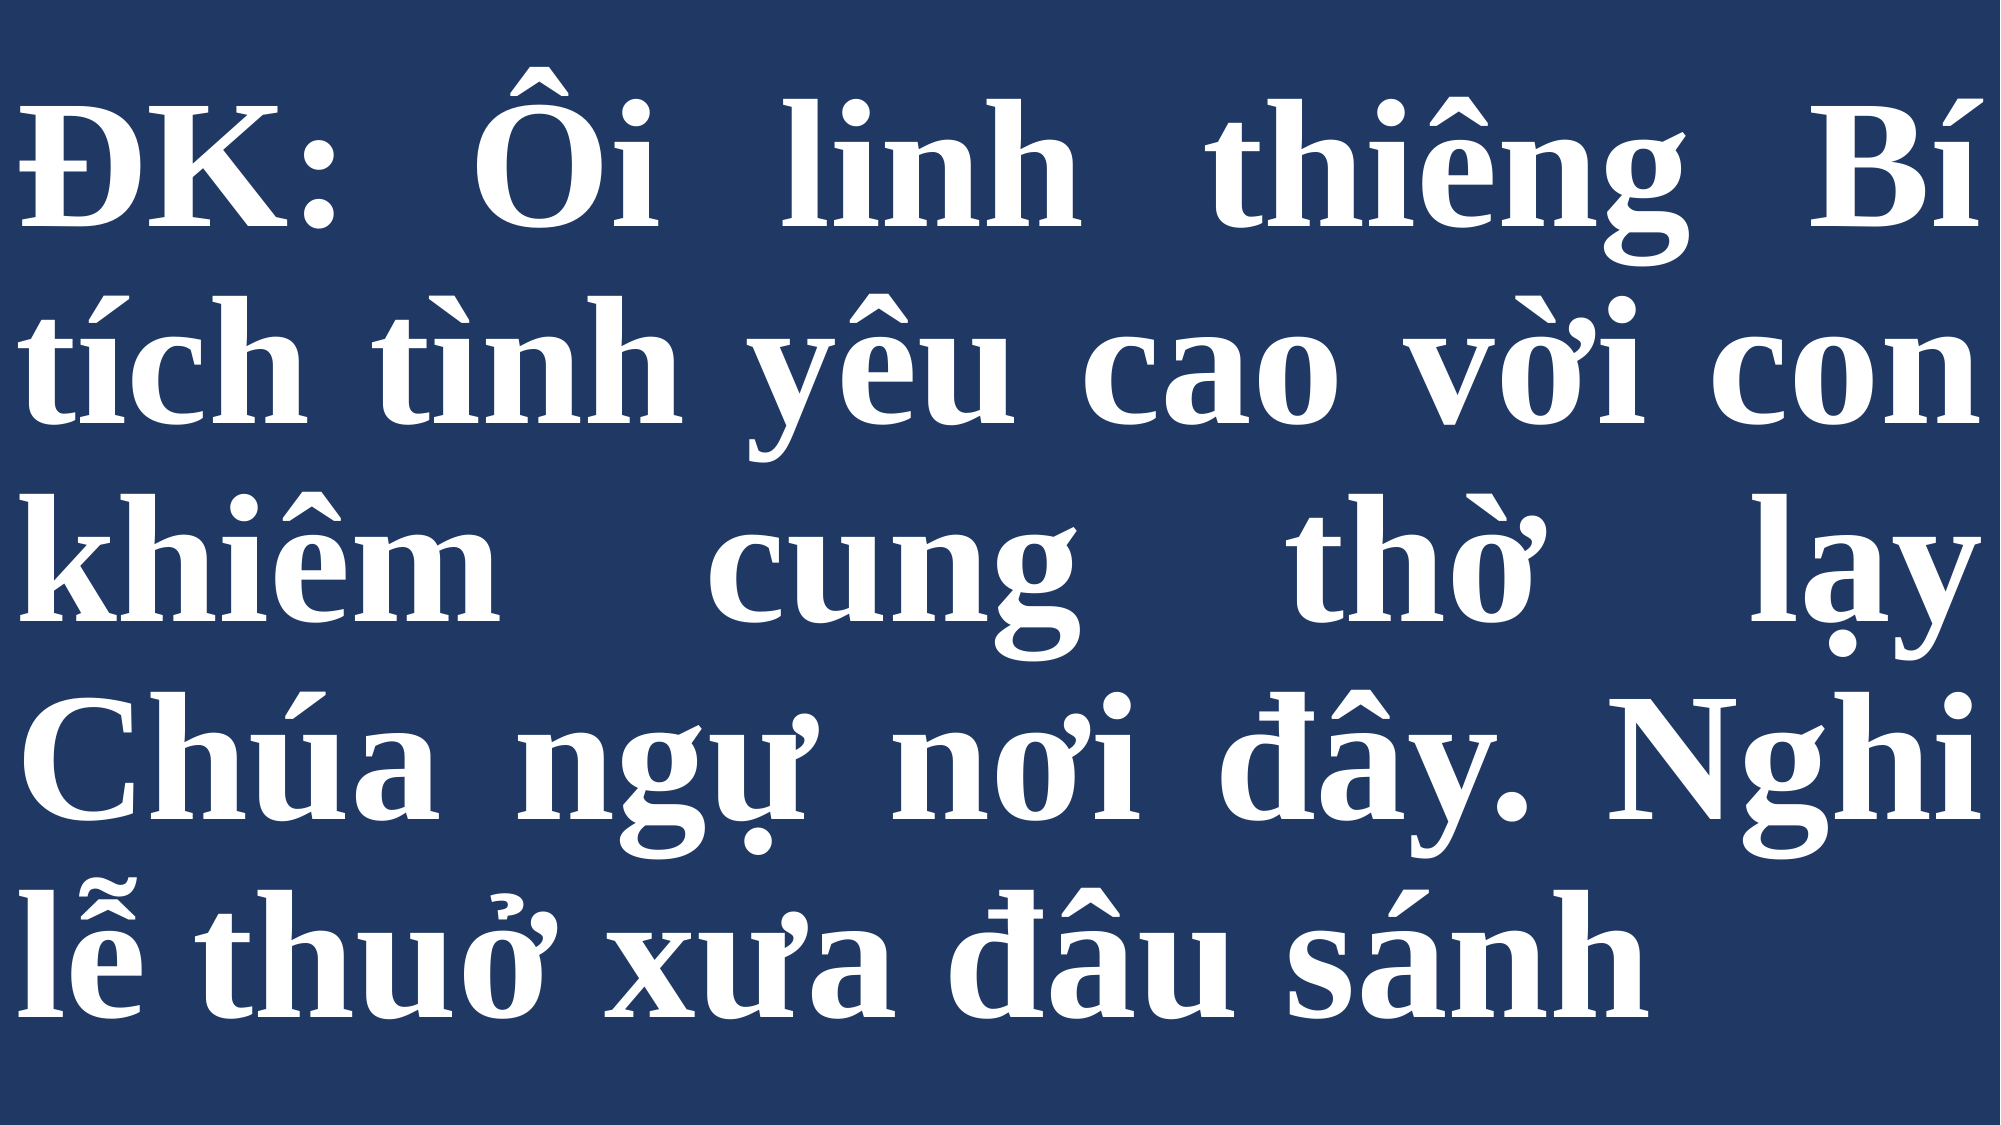

# ĐK: Ôi linh thiêng Bí tích tình yêu cao vời con khiêm cung thờ lạy Chúa ngự nơi đây. Nghi lễ thuở xưa đâu sánh